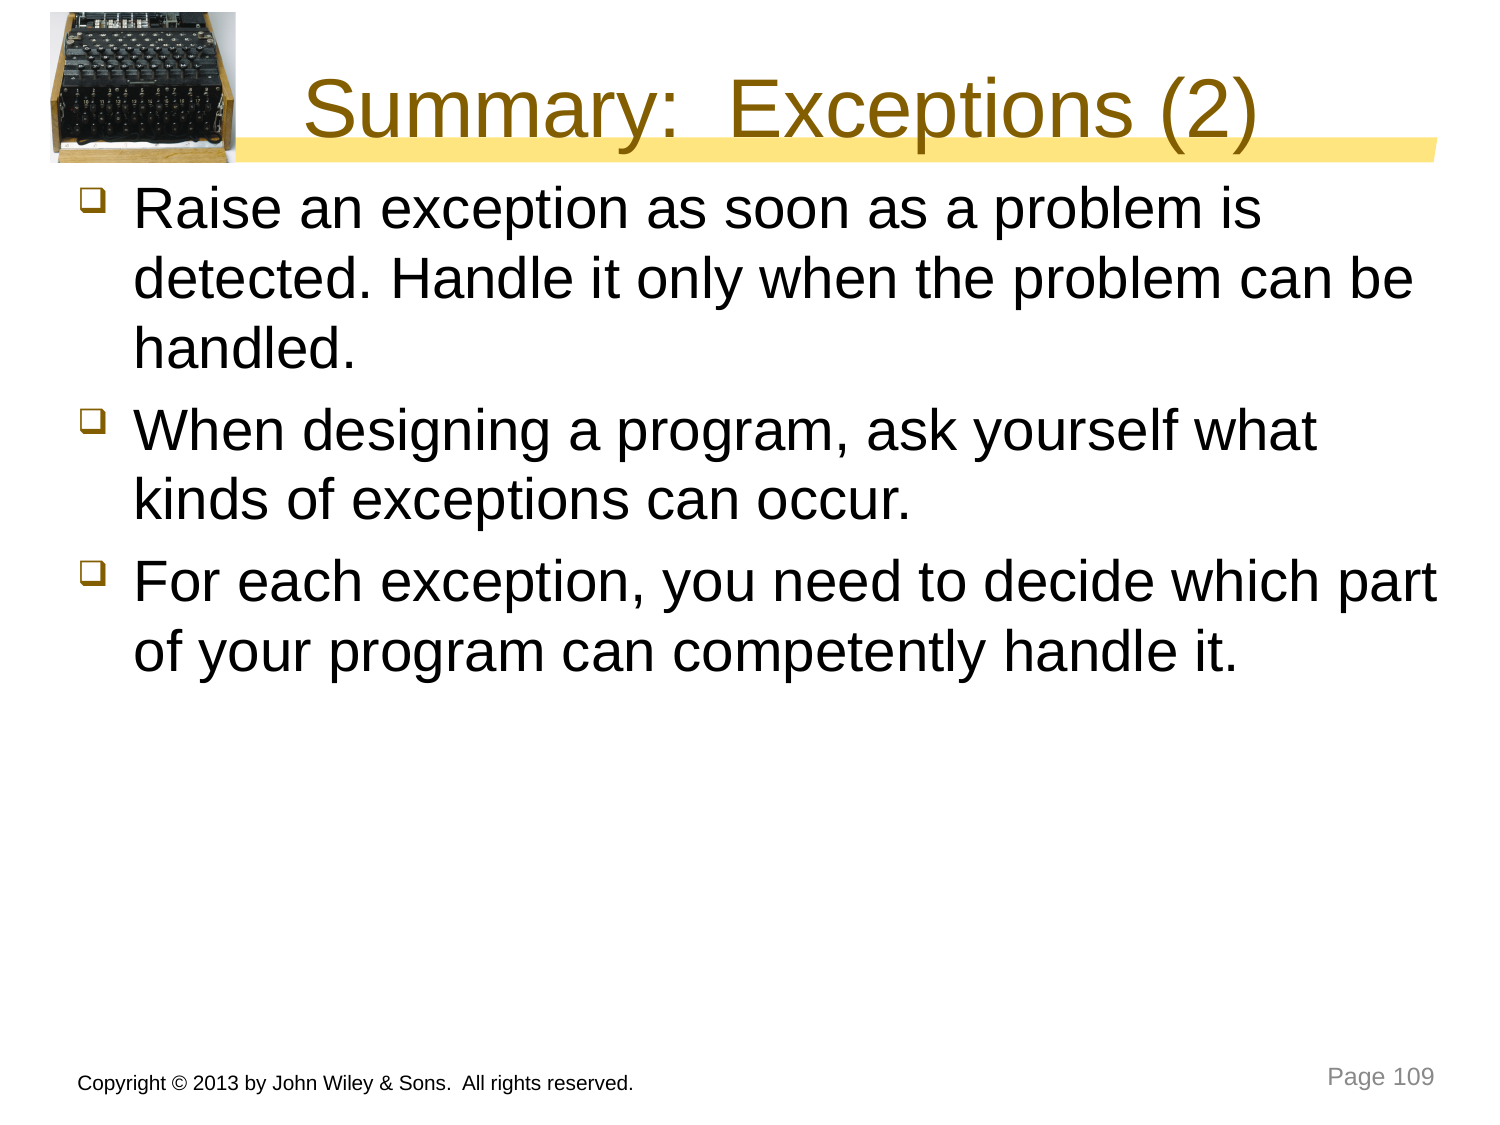

# Summary:  Exceptions (2)
Raise an exception as soon as a problem is detected. Handle it only when the problem can be handled.
When designing a program, ask yourself what kinds of exceptions can occur.
For each exception, you need to decide which part of your program can competently handle it.

Copyright © 2013 by John Wiley & Sons.  All rights reserved.
Page 109